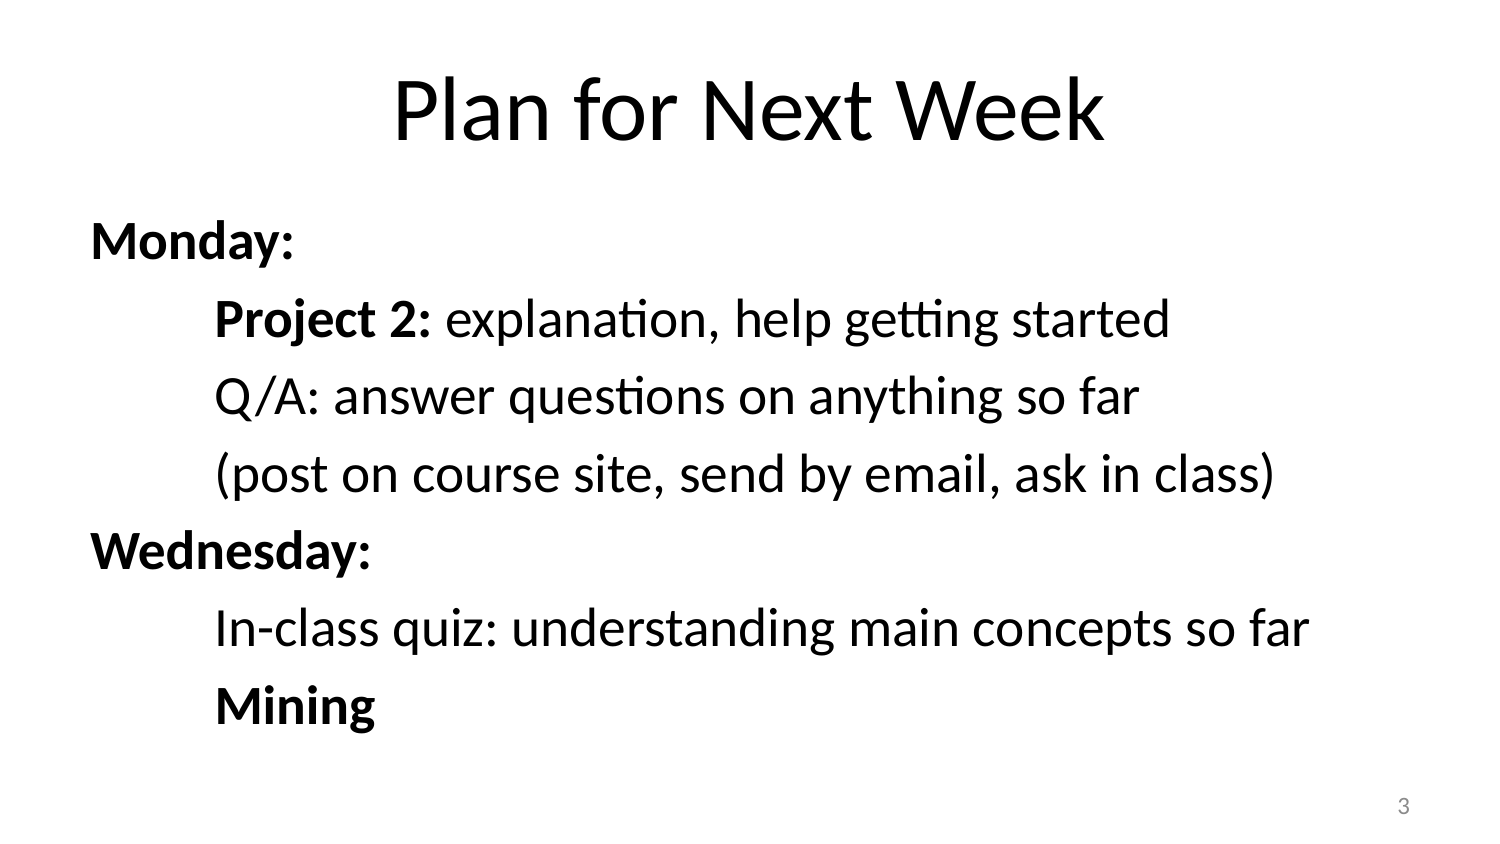

# Plan for Next Week
Monday:
	Project 2: explanation, help getting started
	Q/A: answer questions on anything so far
		(post on course site, send by email, ask in class)
Wednesday:
	In-class quiz: understanding main concepts so far
	Mining
3